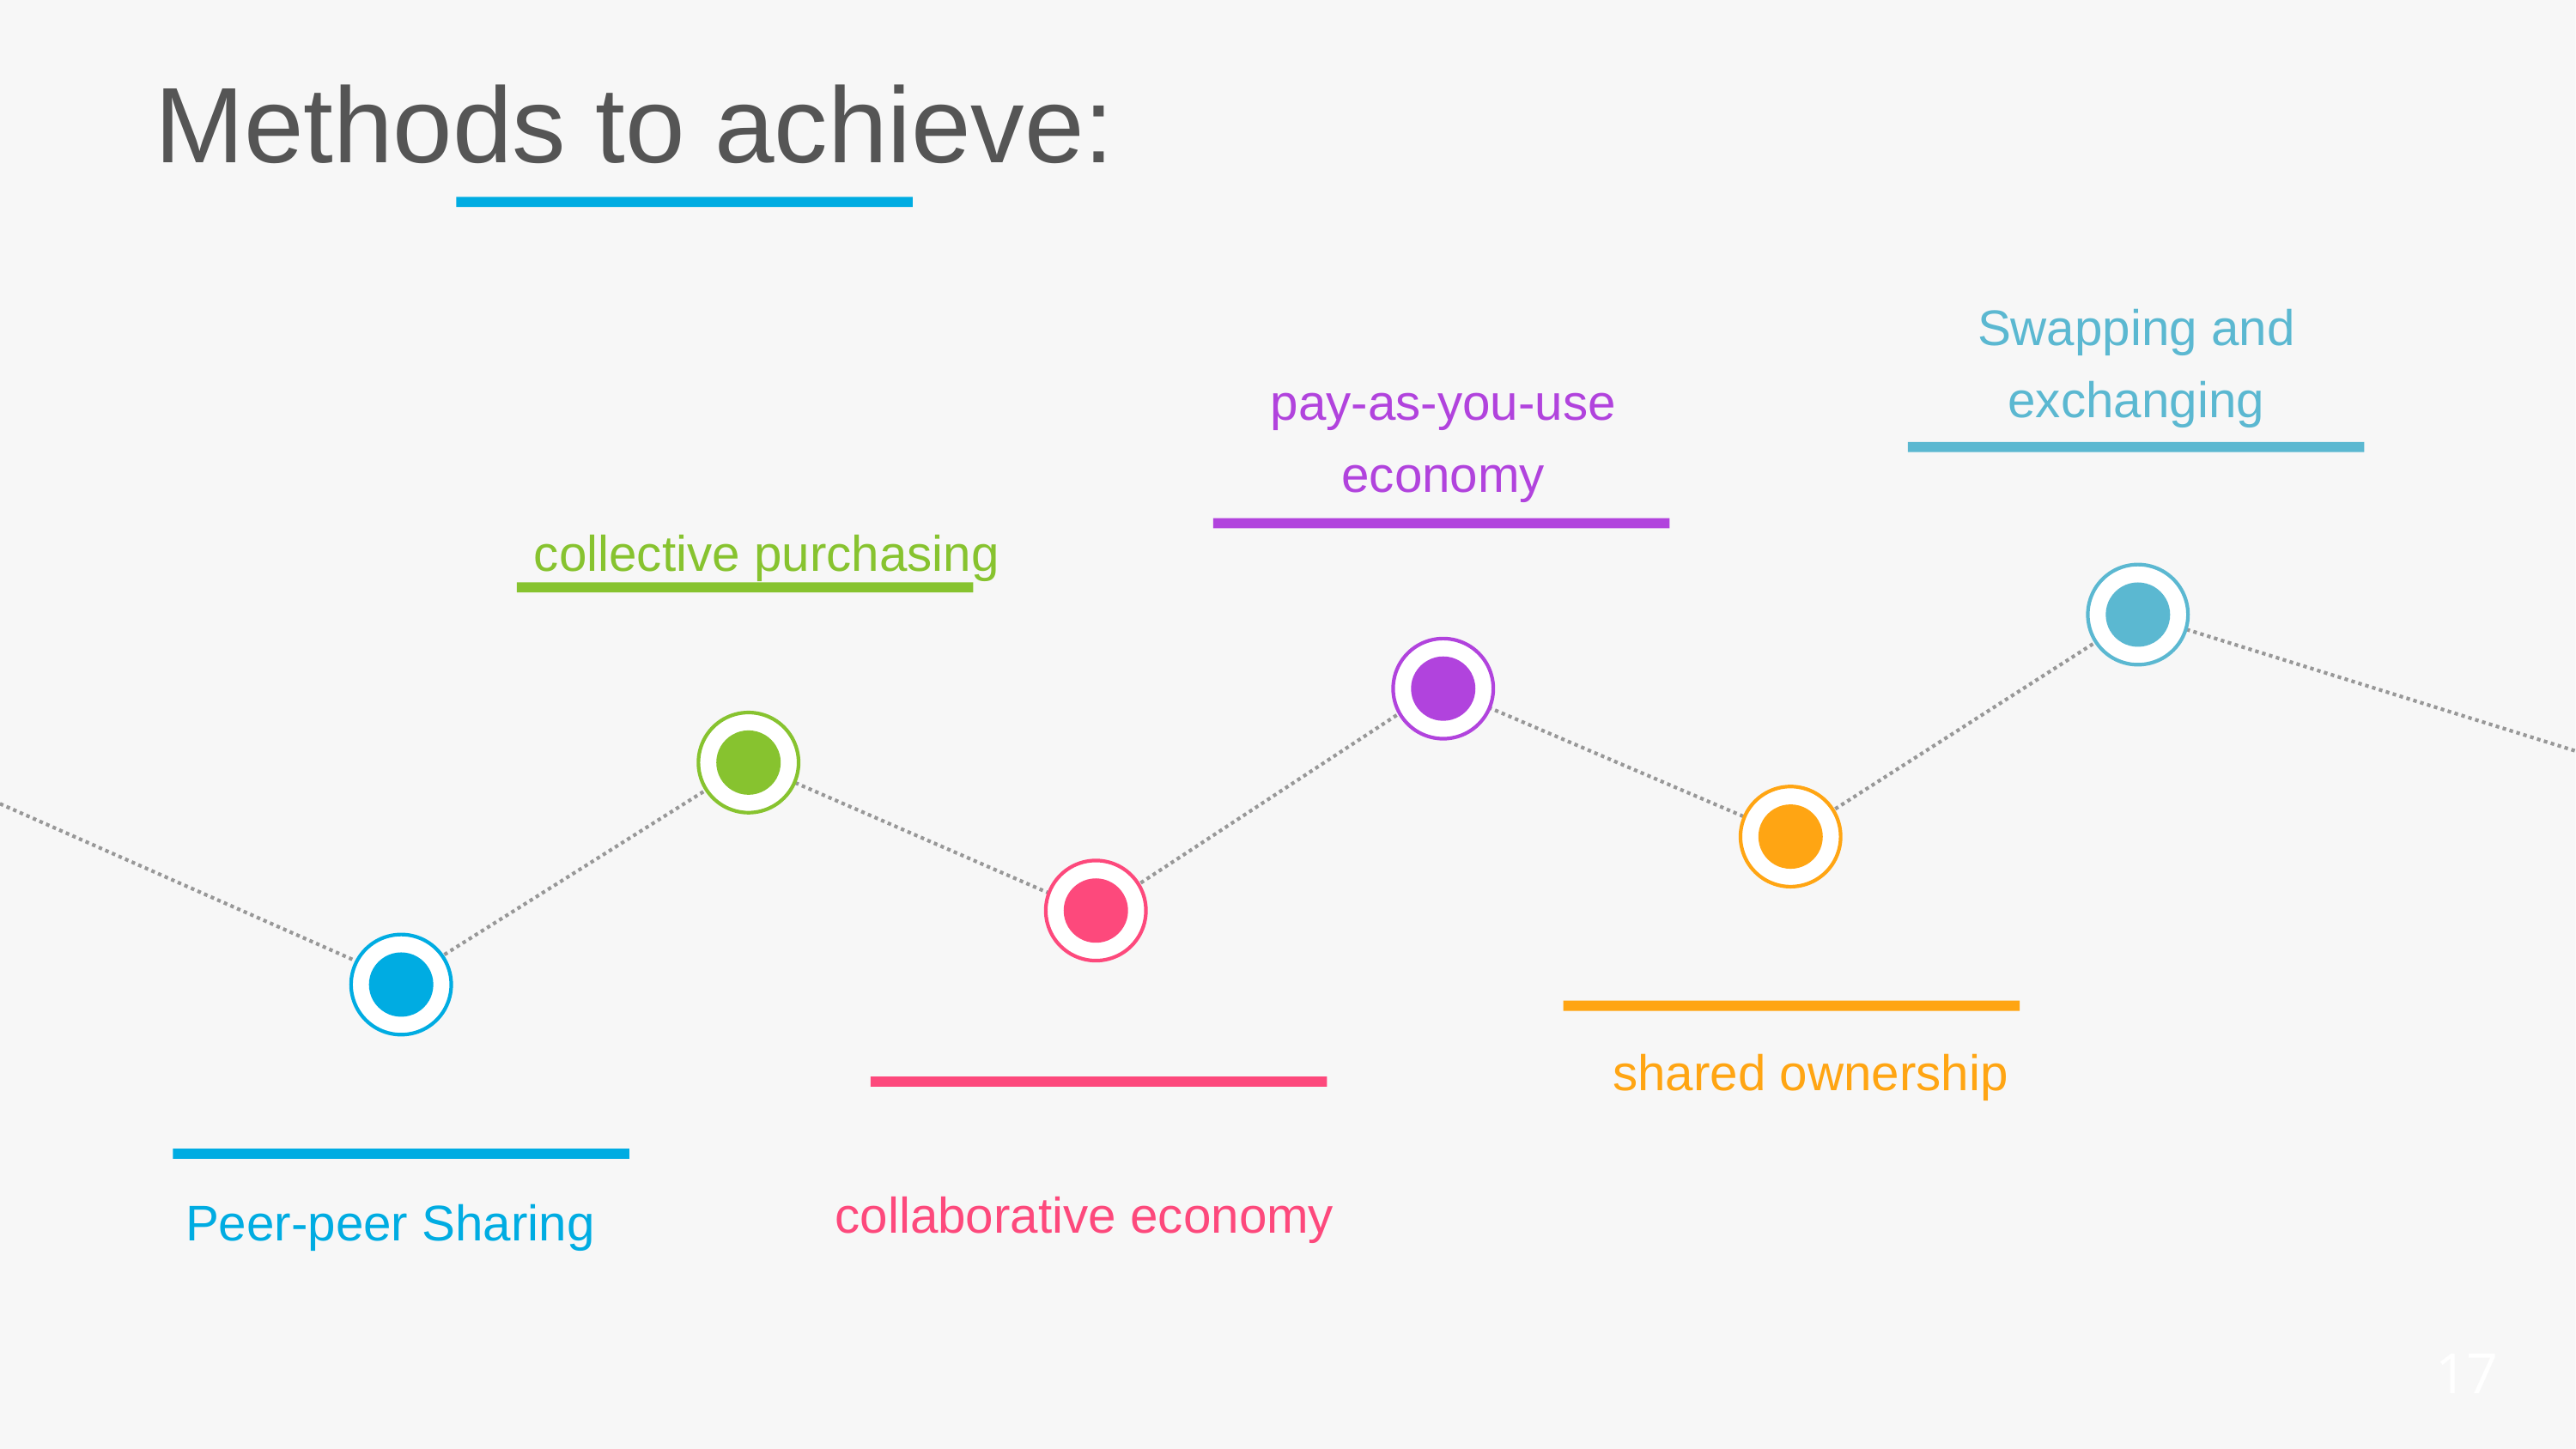

# Methods to achieve:
Swapping and exchanging
pay-as-you-use economy
collective purchasing
shared ownership
collaborative economy
Peer-peer Sharing
17